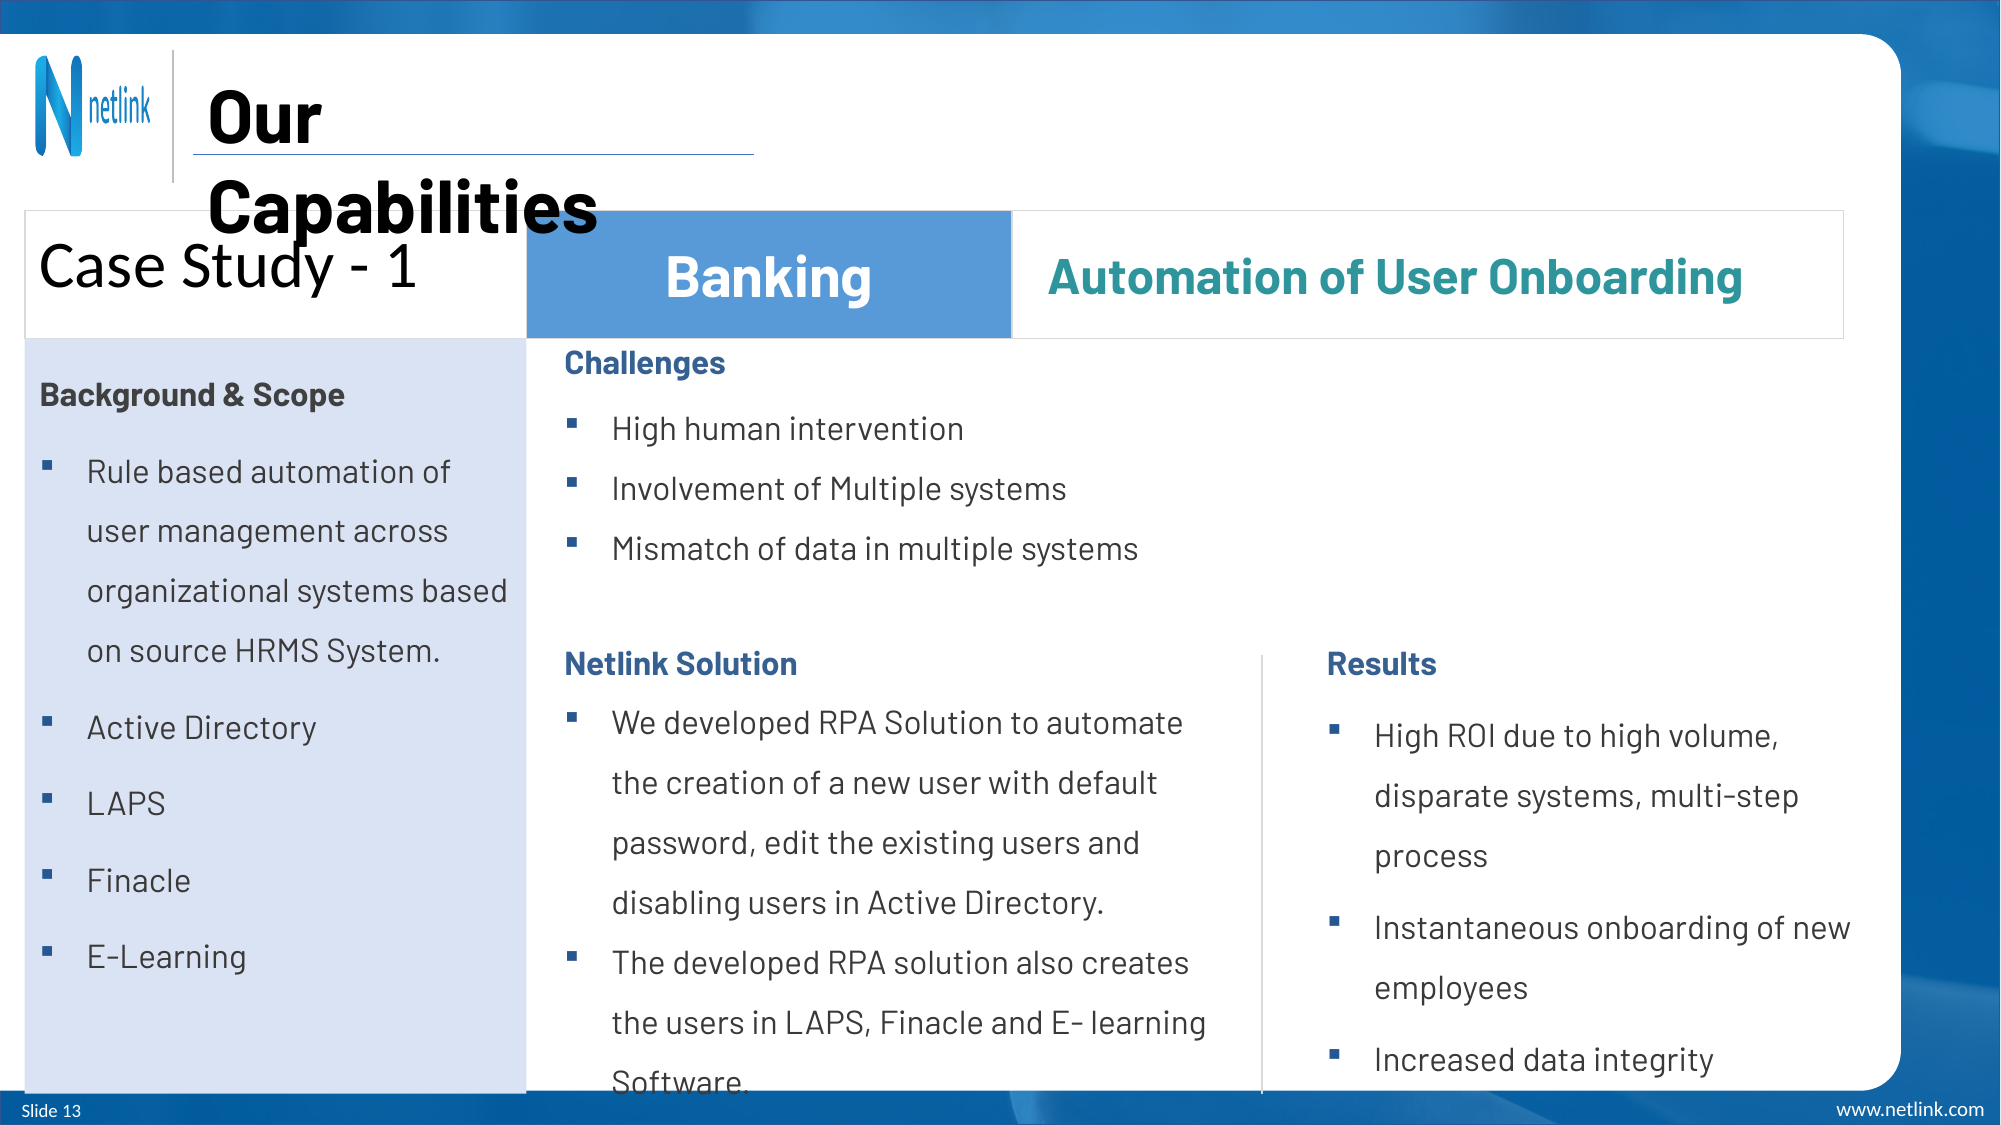

Our Capabilities

Banking
  Automation of User Onboarding
Case Study - 1
Background & Scope
Rule based automation of user management across organizational systems based on source HRMS System.
Active Directory
LAPS
Finacle
E-Learning

Challenges
High human intervention
Involvement of Multiple systems
Mismatch of data in multiple systems

Netlink Solution
We developed RPA Solution to automate the creation of a new user with default password, edit the existing users and disabling users in Active Directory.
The developed RPA solution also creates the users in LAPS, Finacle and E- learning Software.
Results
High ROI due to high volume, disparate systems, multi-step process
Instantaneous onboarding of new employees
Increased data integrity